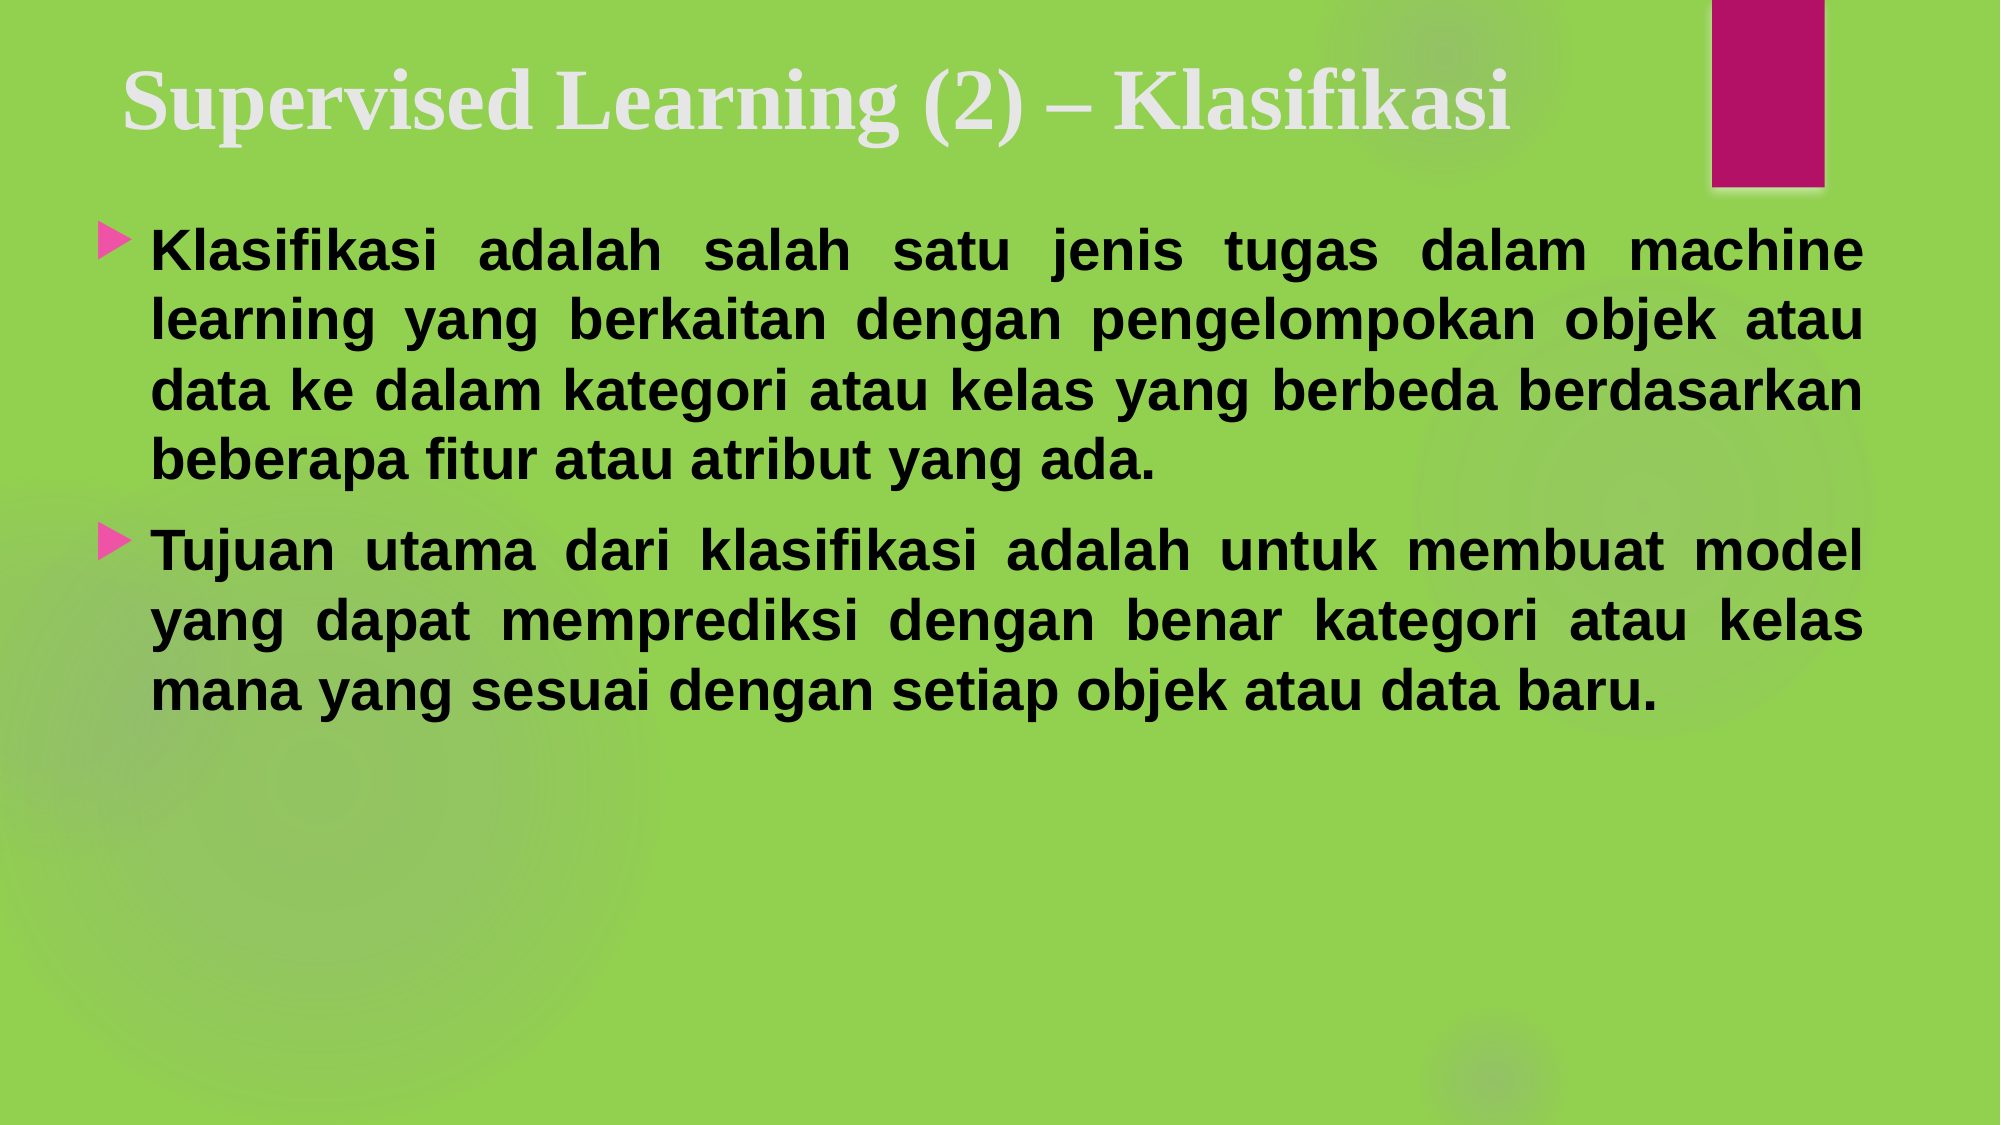

# Supervised Learning (2) – Klasifikasi
Klasifikasi adalah salah satu jenis tugas dalam machine learning yang berkaitan dengan pengelompokan objek atau data ke dalam kategori atau kelas yang berbeda berdasarkan beberapa fitur atau atribut yang ada.
Tujuan utama dari klasifikasi adalah untuk membuat model yang dapat memprediksi dengan benar kategori atau kelas mana yang sesuai dengan setiap objek atau data baru.